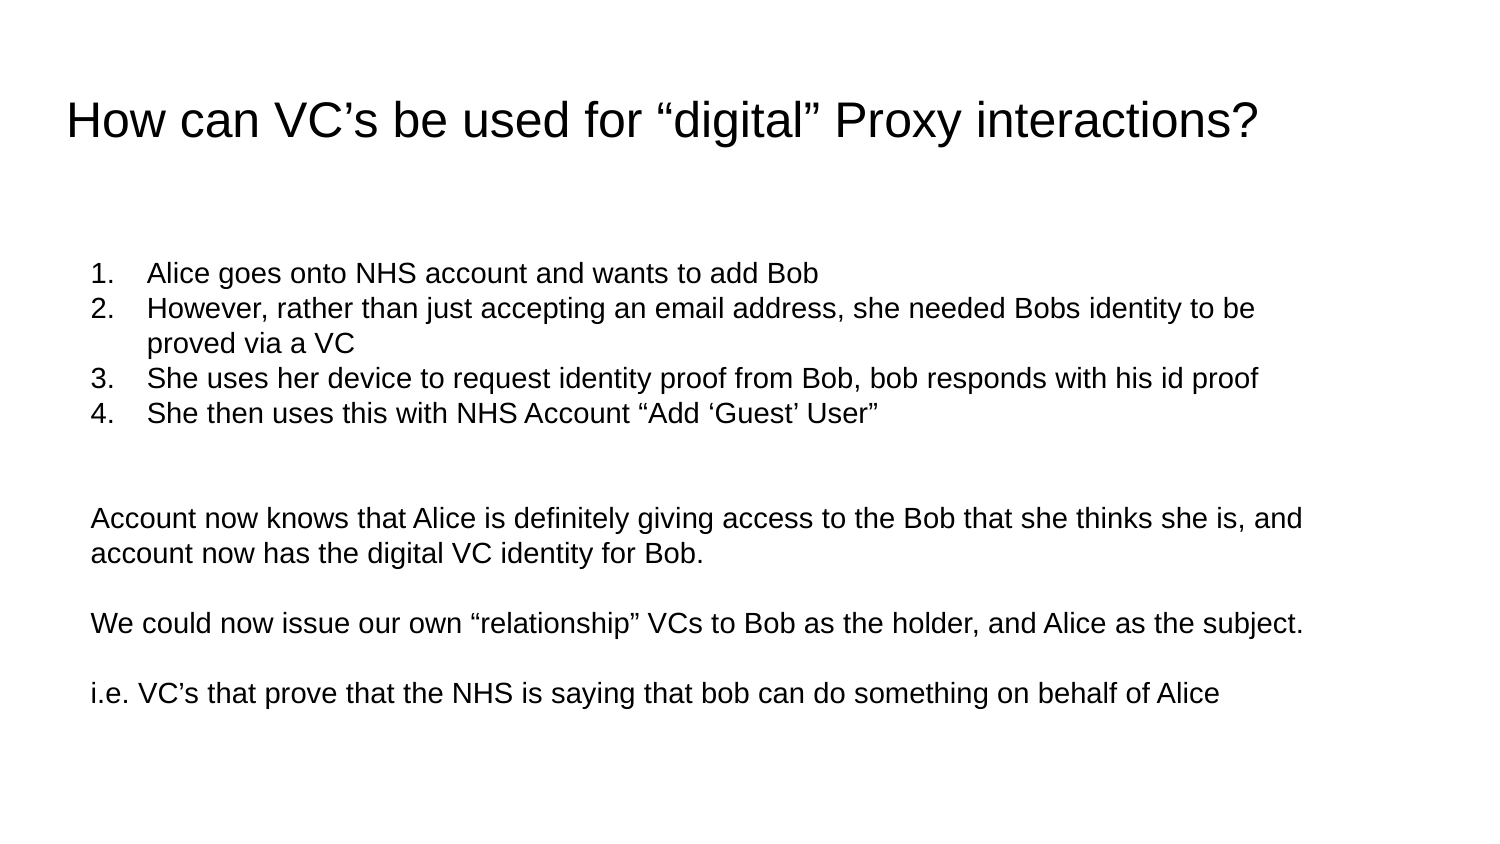

# How can VC’s be used for “digital” Proxy interactions?
Alice goes onto NHS account and wants to add Bob
However, rather than just accepting an email address, she needed Bobs identity to be proved via a VC
She uses her device to request identity proof from Bob, bob responds with his id proof
She then uses this with NHS Account “Add ‘Guest’ User”

Account now knows that Alice is definitely giving access to the Bob that she thinks she is, and account now has the digital VC identity for Bob.

We could now issue our own “relationship” VCs to Bob as the holder, and Alice as the subject.

i.e. VC’s that prove that the NHS is saying that bob can do something on behalf of Alice